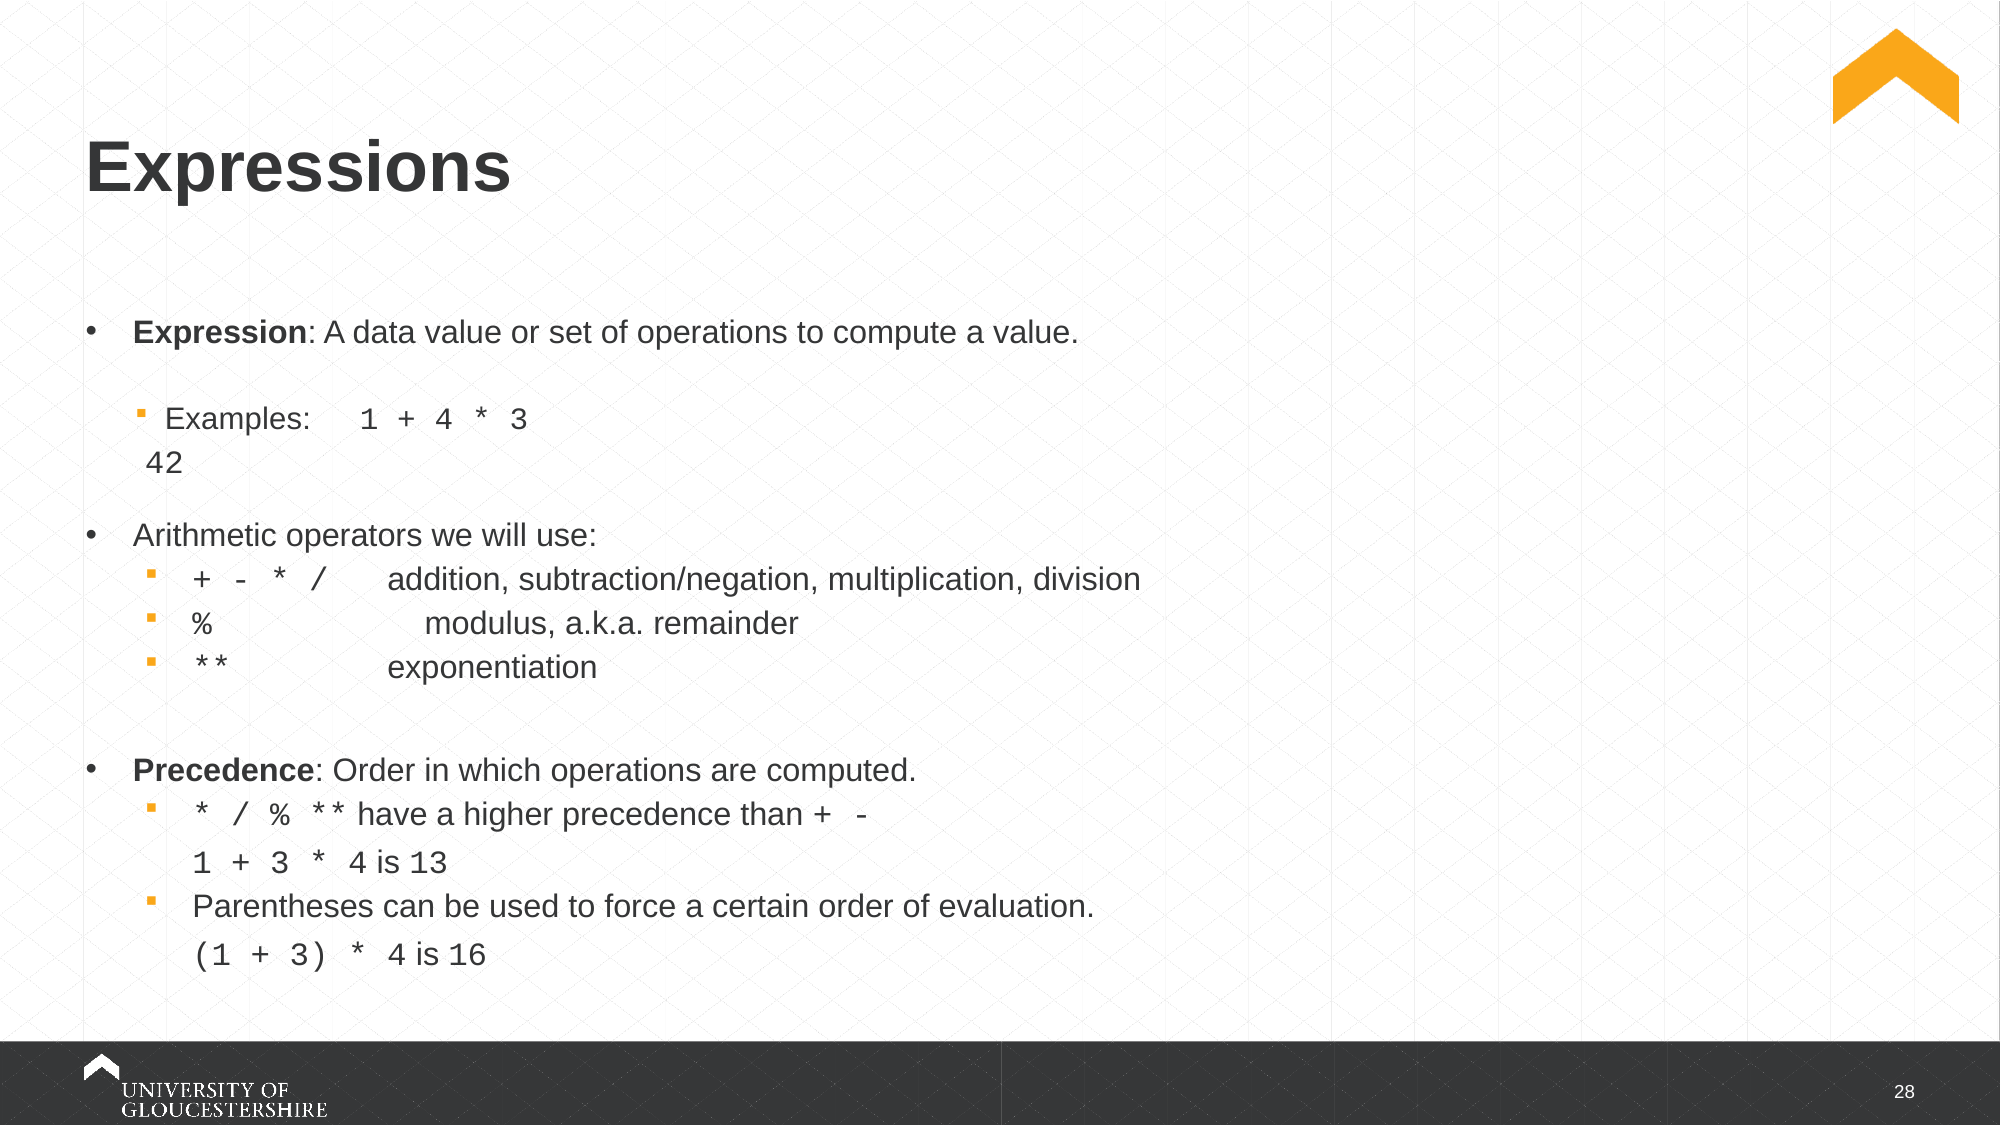

# Expressions
Expression: A data value or set of operations to compute a value.

Examples:	1 + 4 * 3
				42

Arithmetic operators we will use:
+ - * /		addition, subtraction/negation, multiplication, division
% 	               modulus, a.k.a. remainder
**	 	exponentiation

Precedence: Order in which operations are computed.
* / % ** have a higher precedence than + -
1 + 3 * 4 is 13
Parentheses can be used to force a certain order of evaluation.
(1 + 3) * 4 is 16